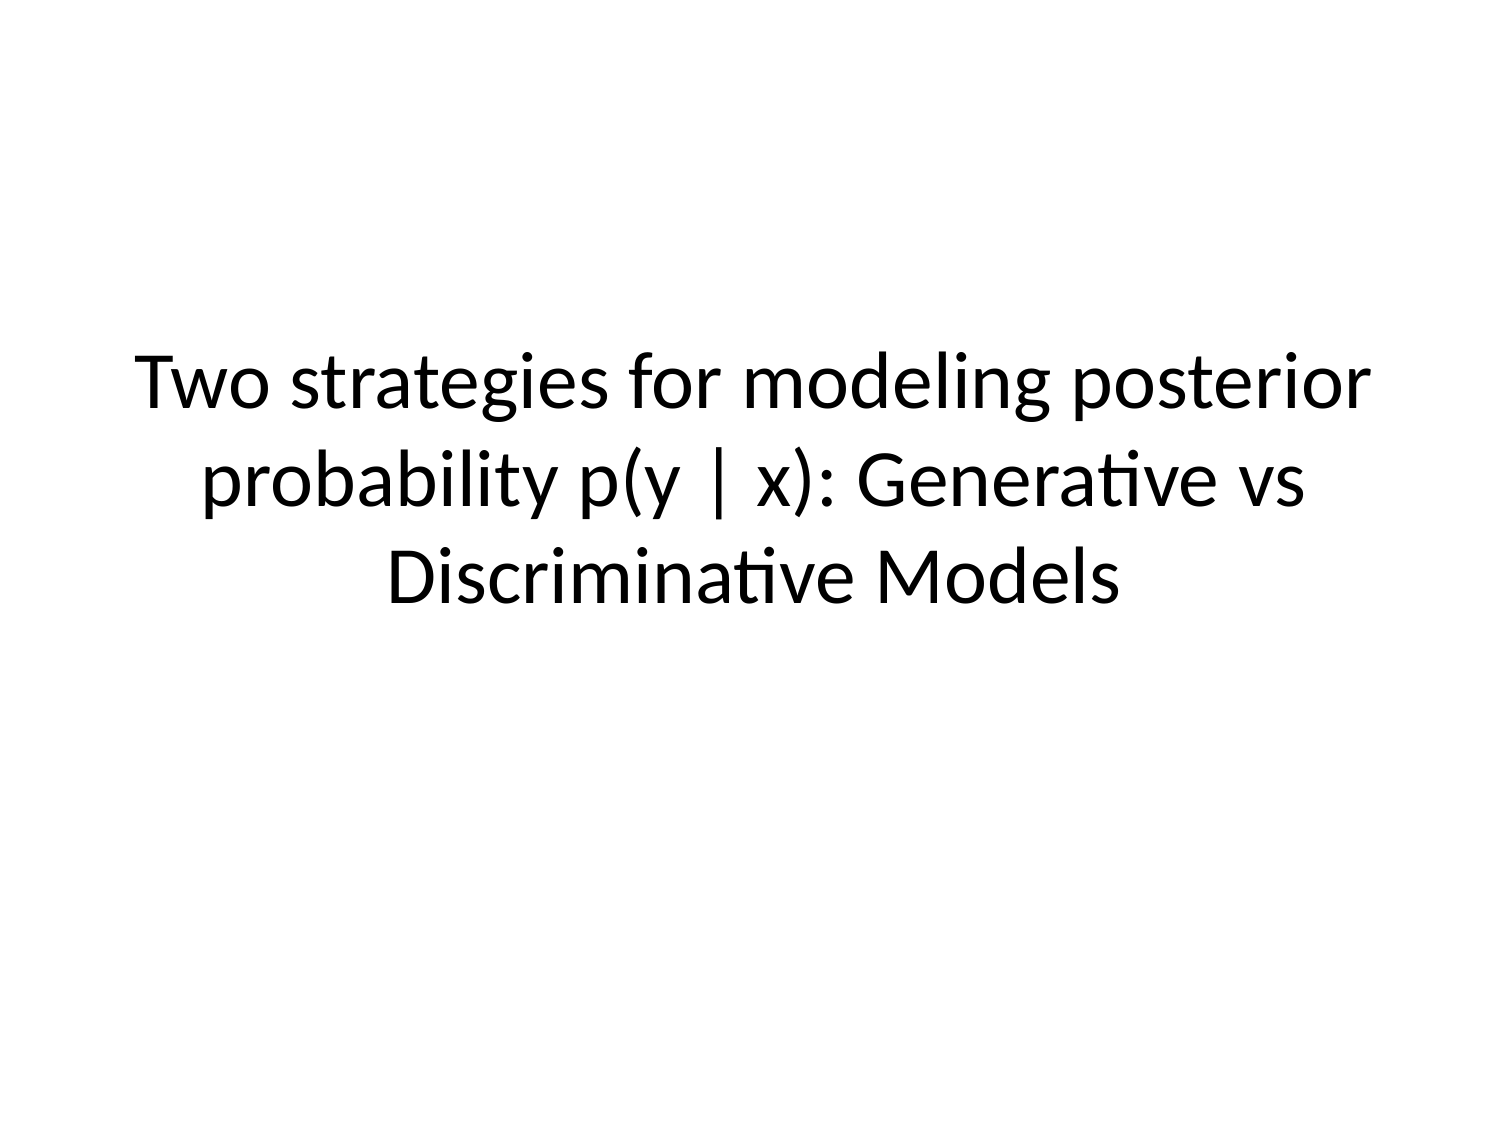

# Two strategies for modeling posterior probability p(y | x): Generative vs Discriminative Models